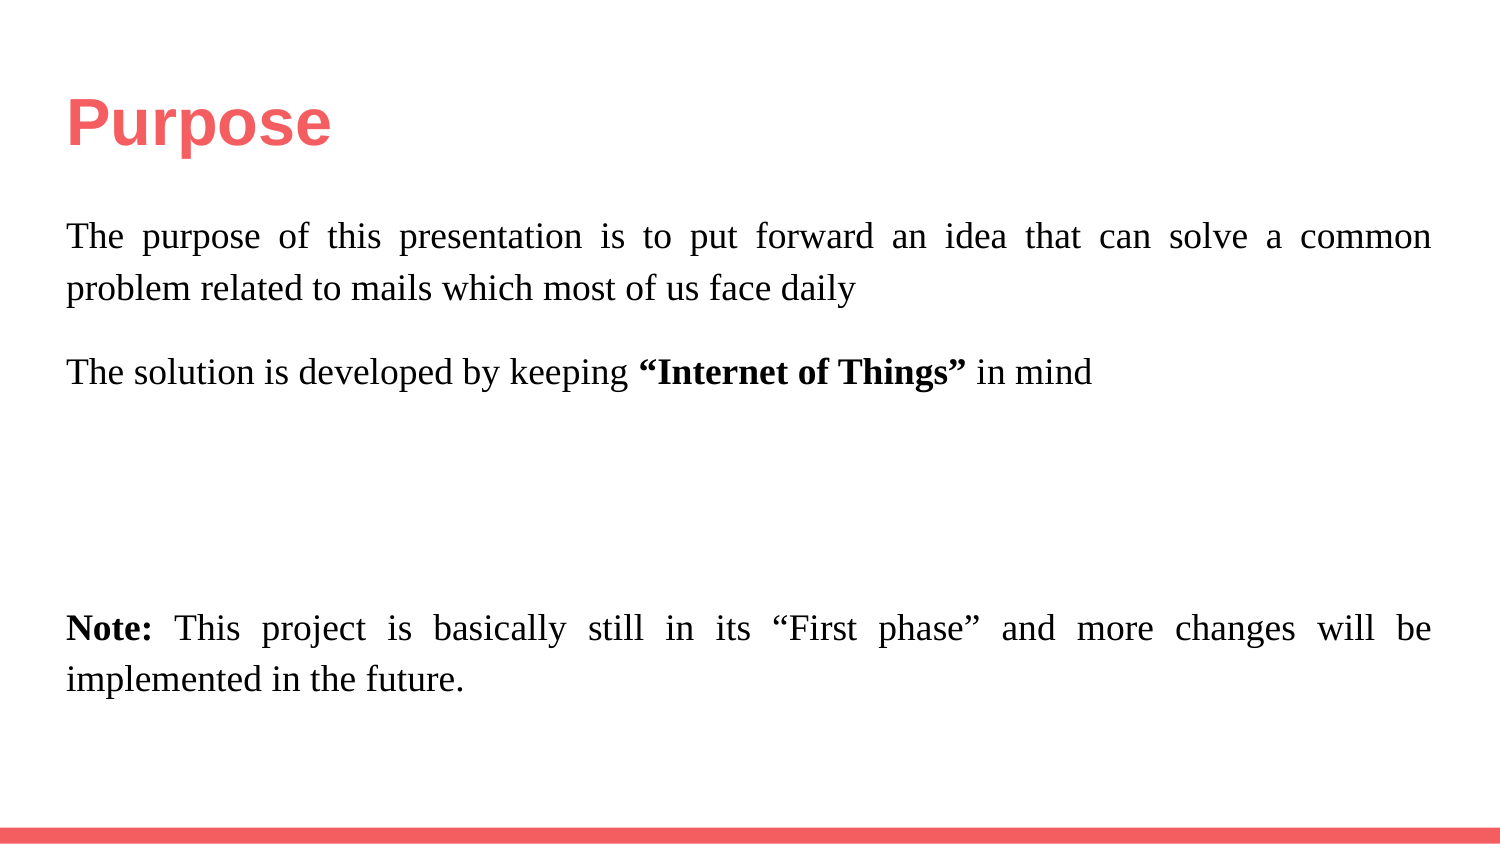

# Purpose
The purpose of this presentation is to put forward an idea that can solve a common problem related to mails which most of us face daily
The solution is developed by keeping “Internet of Things” in mind

Note: This project is basically still in its “First phase” and more changes will be implemented in the future.